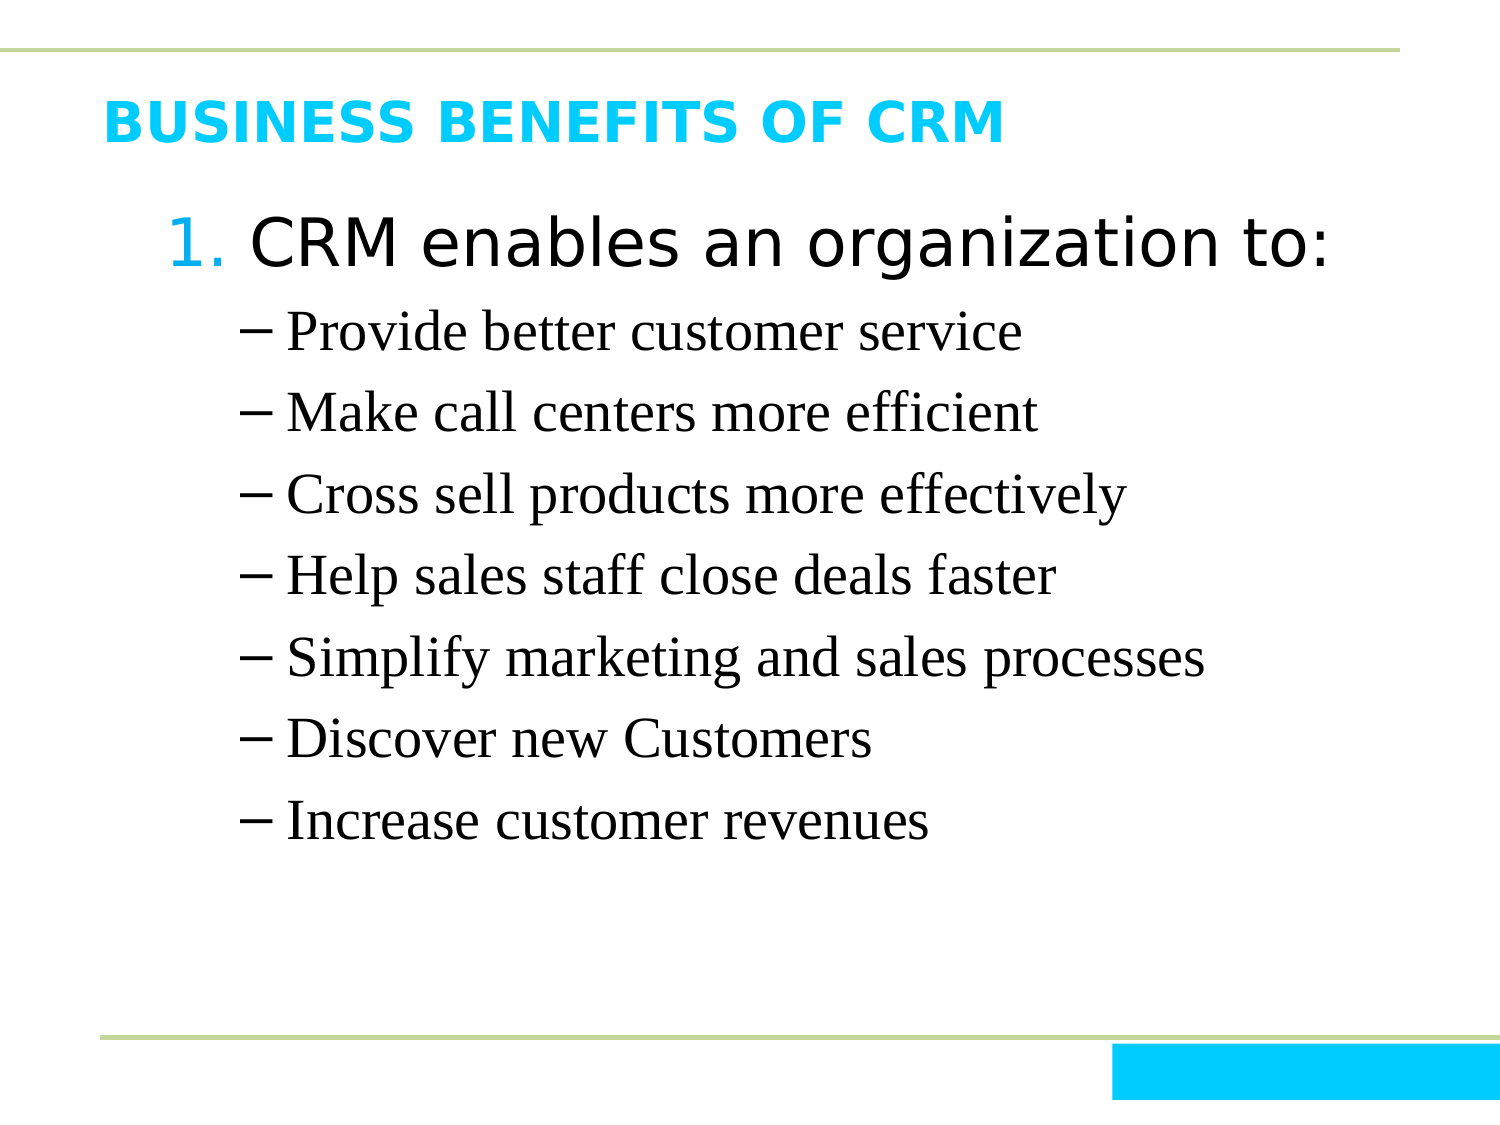

# BUSINESS BENEFITS OF CRM
CRM enables an organization to:
Provide better customer service
Make call centers more efficient
Cross sell products more effectively
Help sales staff close deals faster
Simplify marketing and sales processes
Discover new Customers
Increase customer revenues